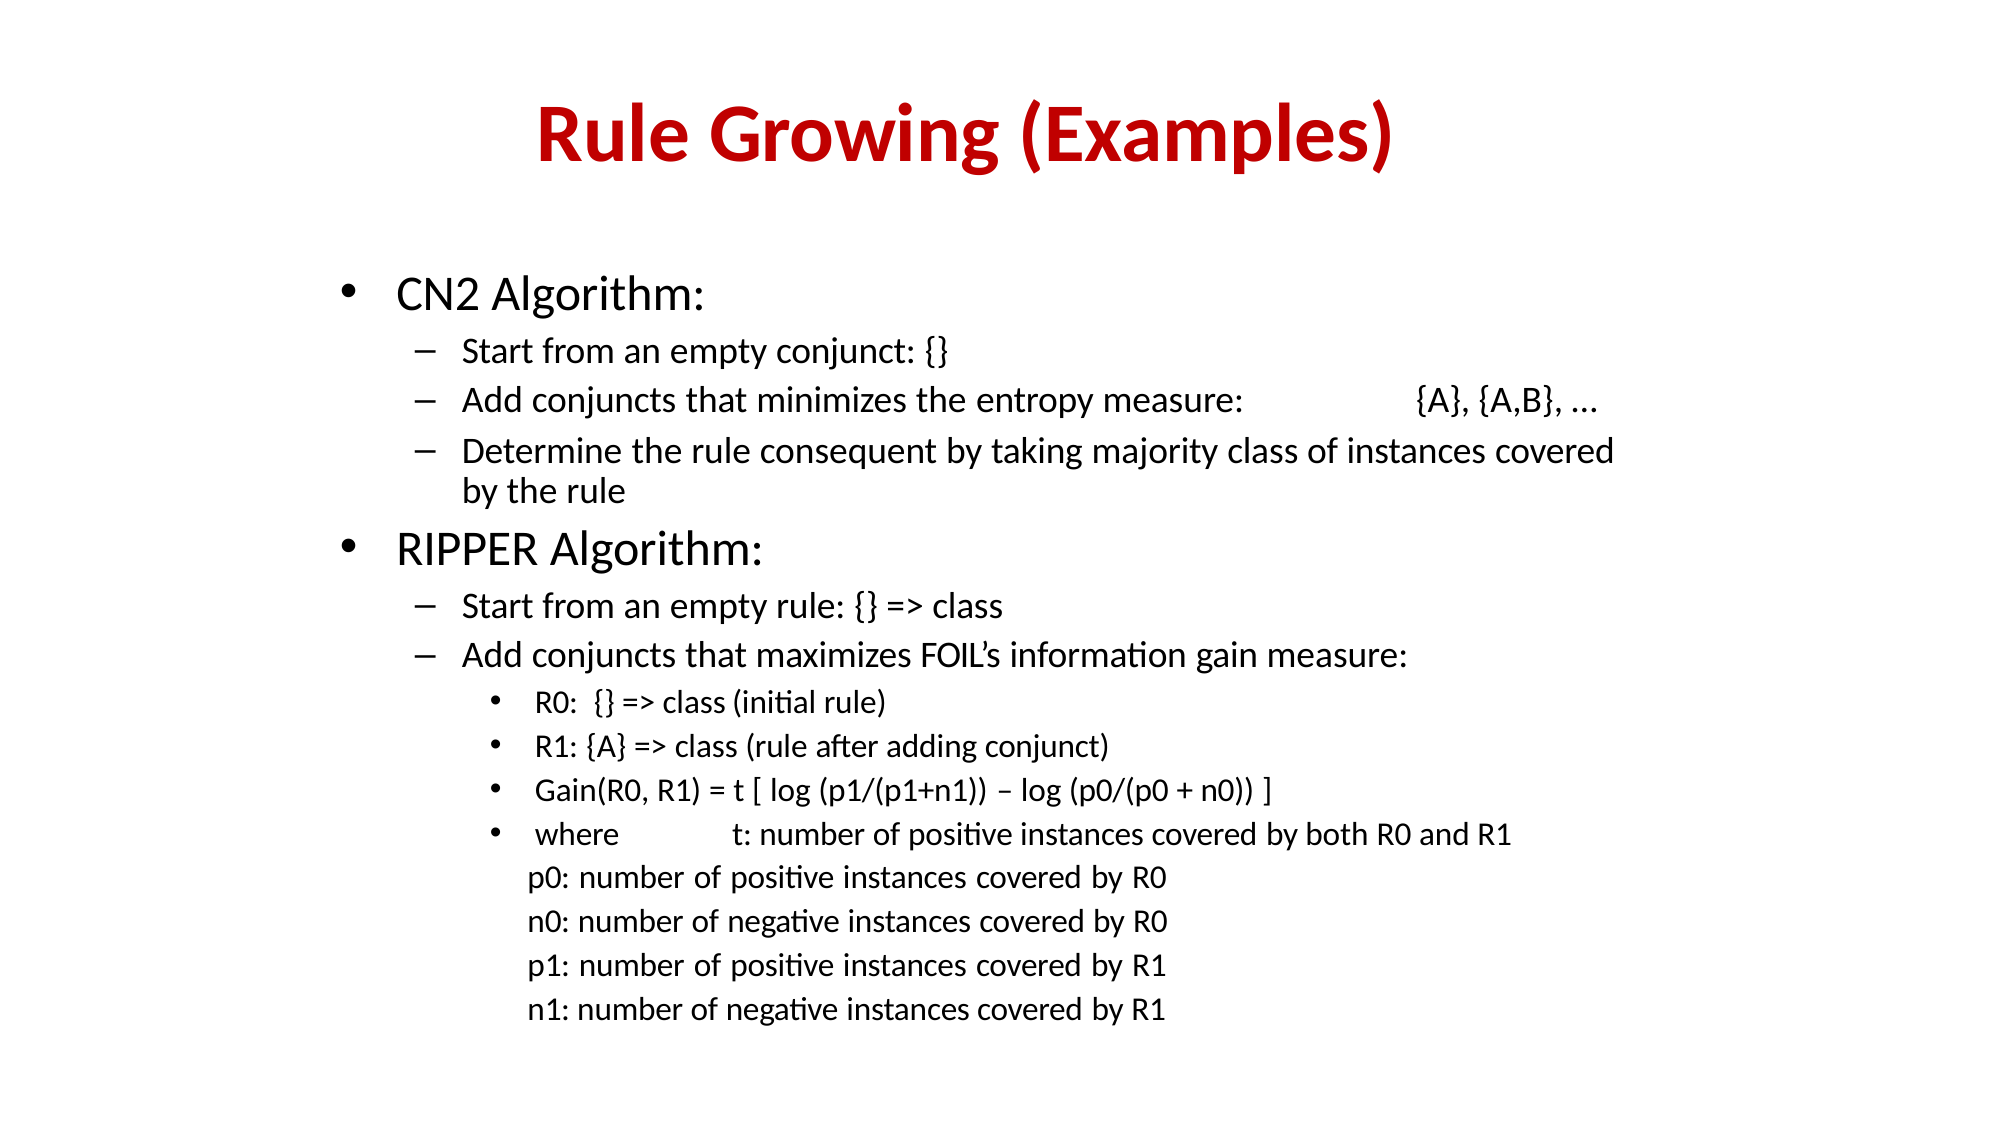

# Rule Growing (Examples)
CN2 Algorithm:
Start from an empty conjunct: {}
Add conjuncts that minimizes the entropy measure:	{A}, {A,B}, …
Determine the rule consequent by taking majority class of instances covered  by the rule
RIPPER Algorithm:
Start from an empty rule: {} => class
Add conjuncts that maximizes FOIL’s information gain measure:
R0: {} => class	(initial rule)
R1: {A} => class (rule after adding conjunct)
Gain(R0, R1) = t [ log (p1/(p1+n1)) – log (p0/(p0 + n0)) ]
where	t: number of positive instances covered by both R0 and R1
p0: number of positive instances covered by R0  n0: number of negative instances covered by R0  p1: number of positive instances covered by R1  n1: number of negative instances covered by R1